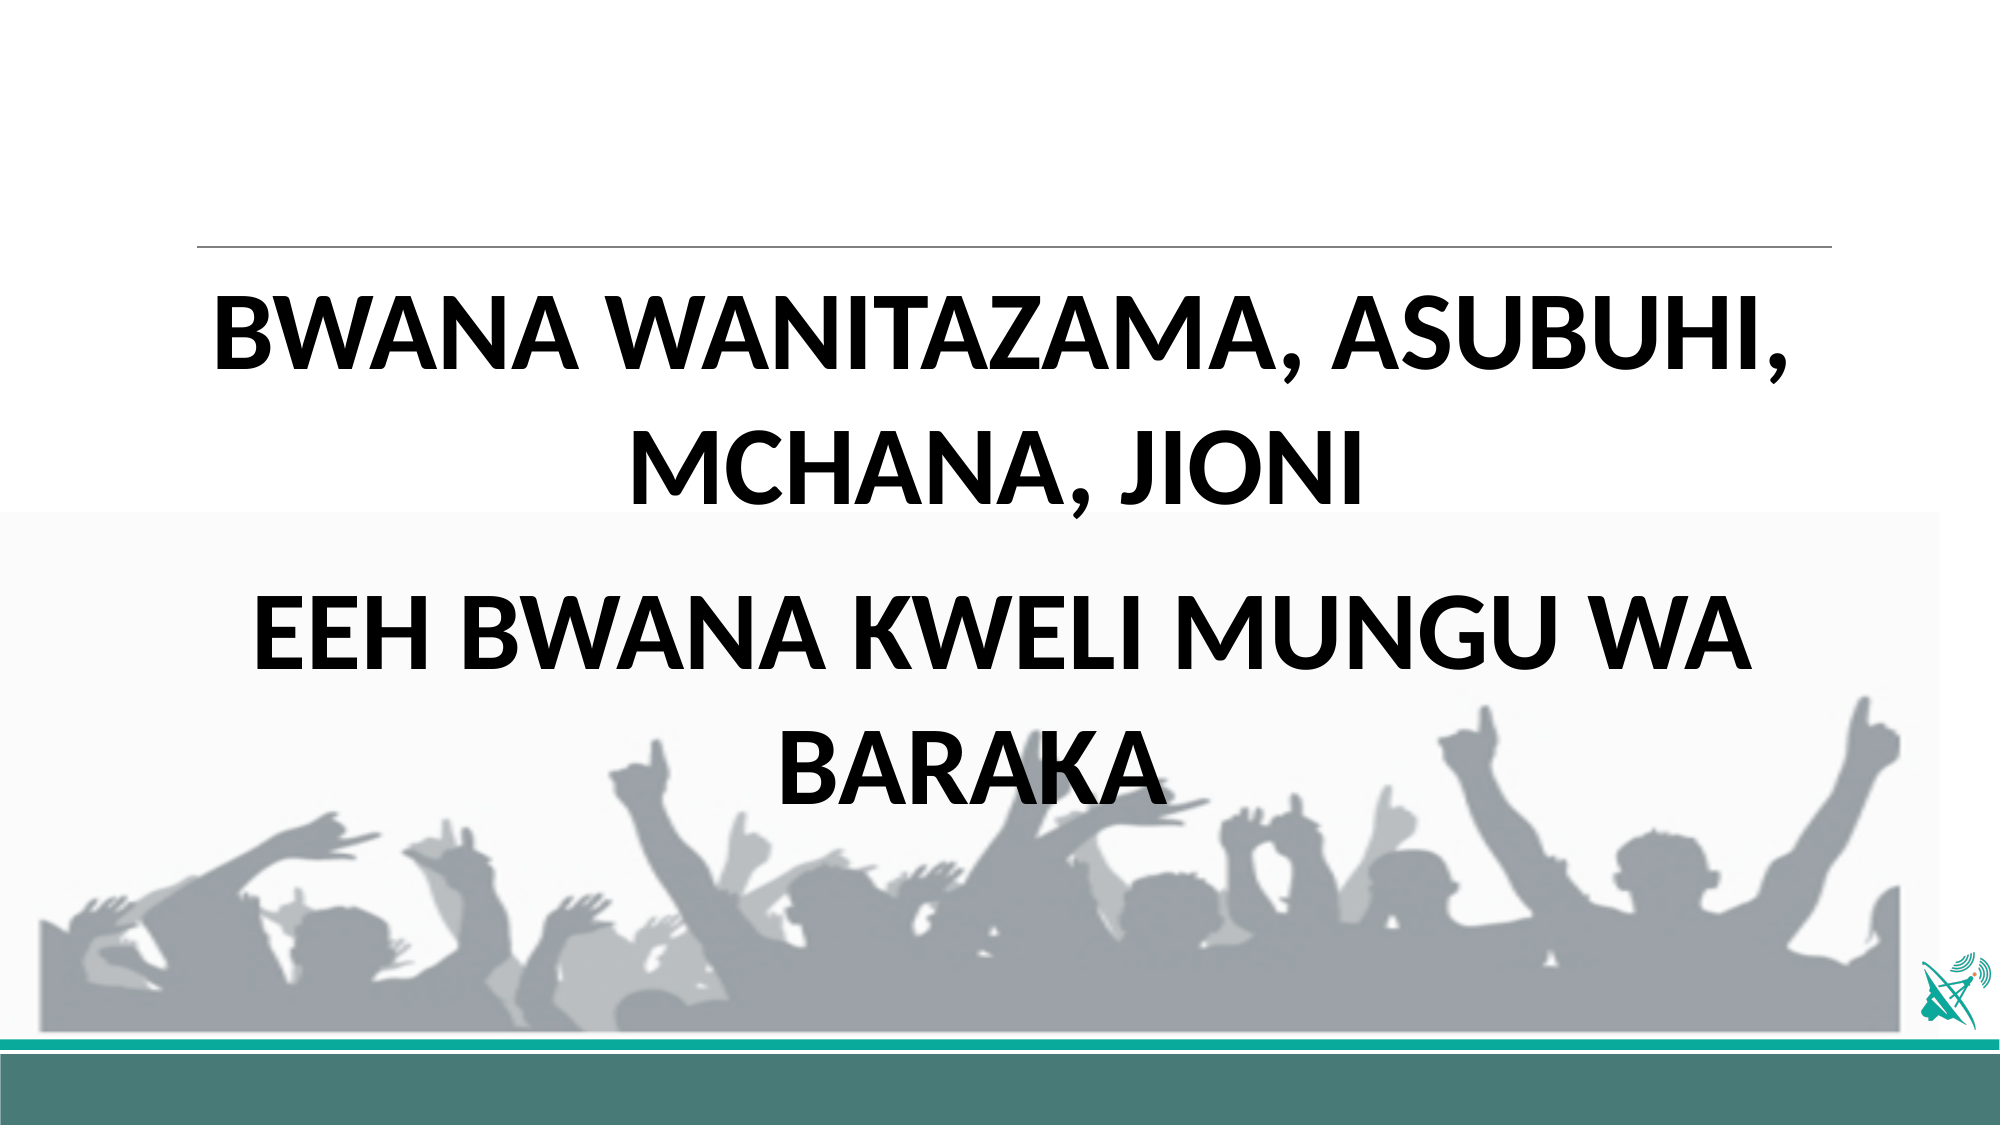

BWANA WANITAZAMA, ASUBUHI, MCHANA, JIONI
EEH BWANA KWELI MUNGU WA BARAKA